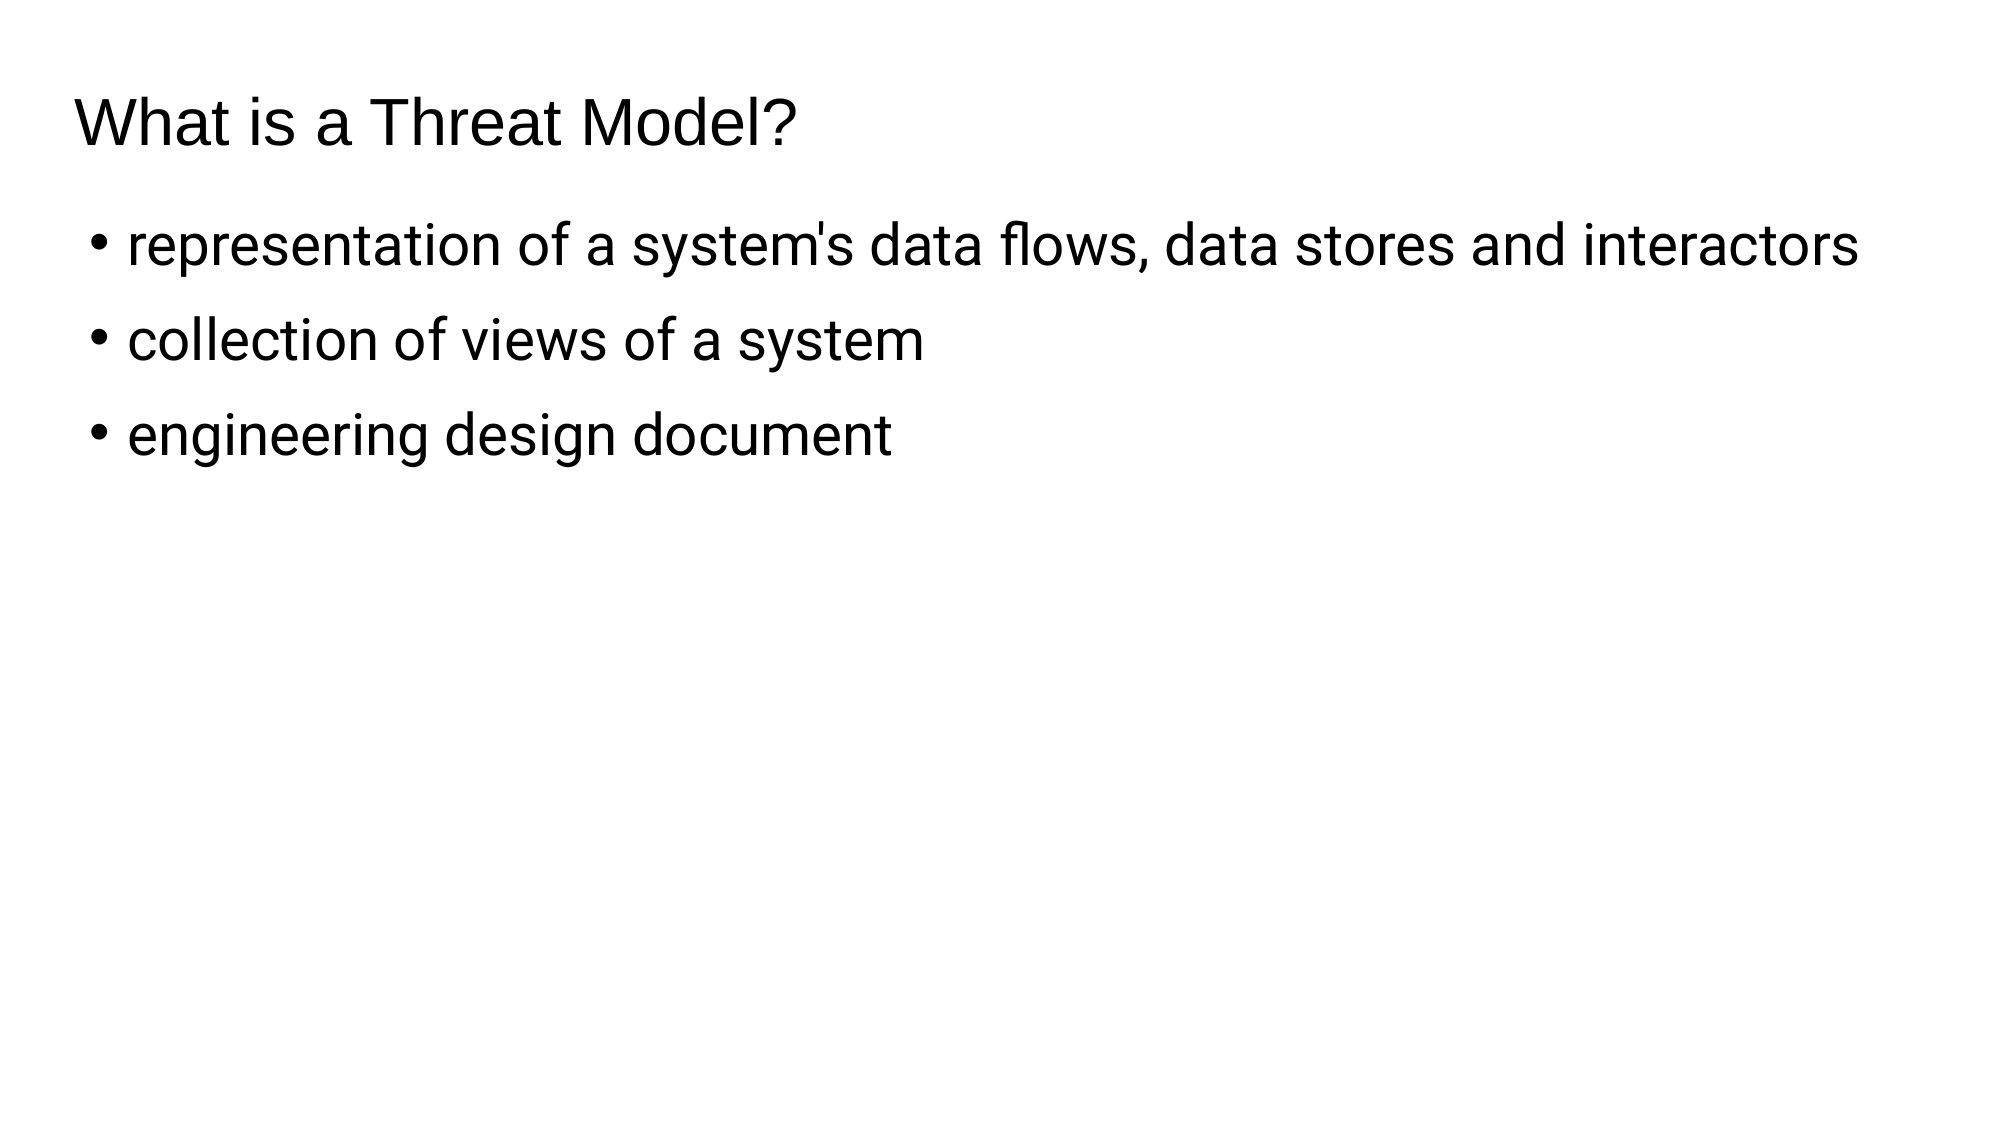

# What is a Threat Model?
representation of a system's data flows, data stores and interactors
collection of views of a system
engineering design document